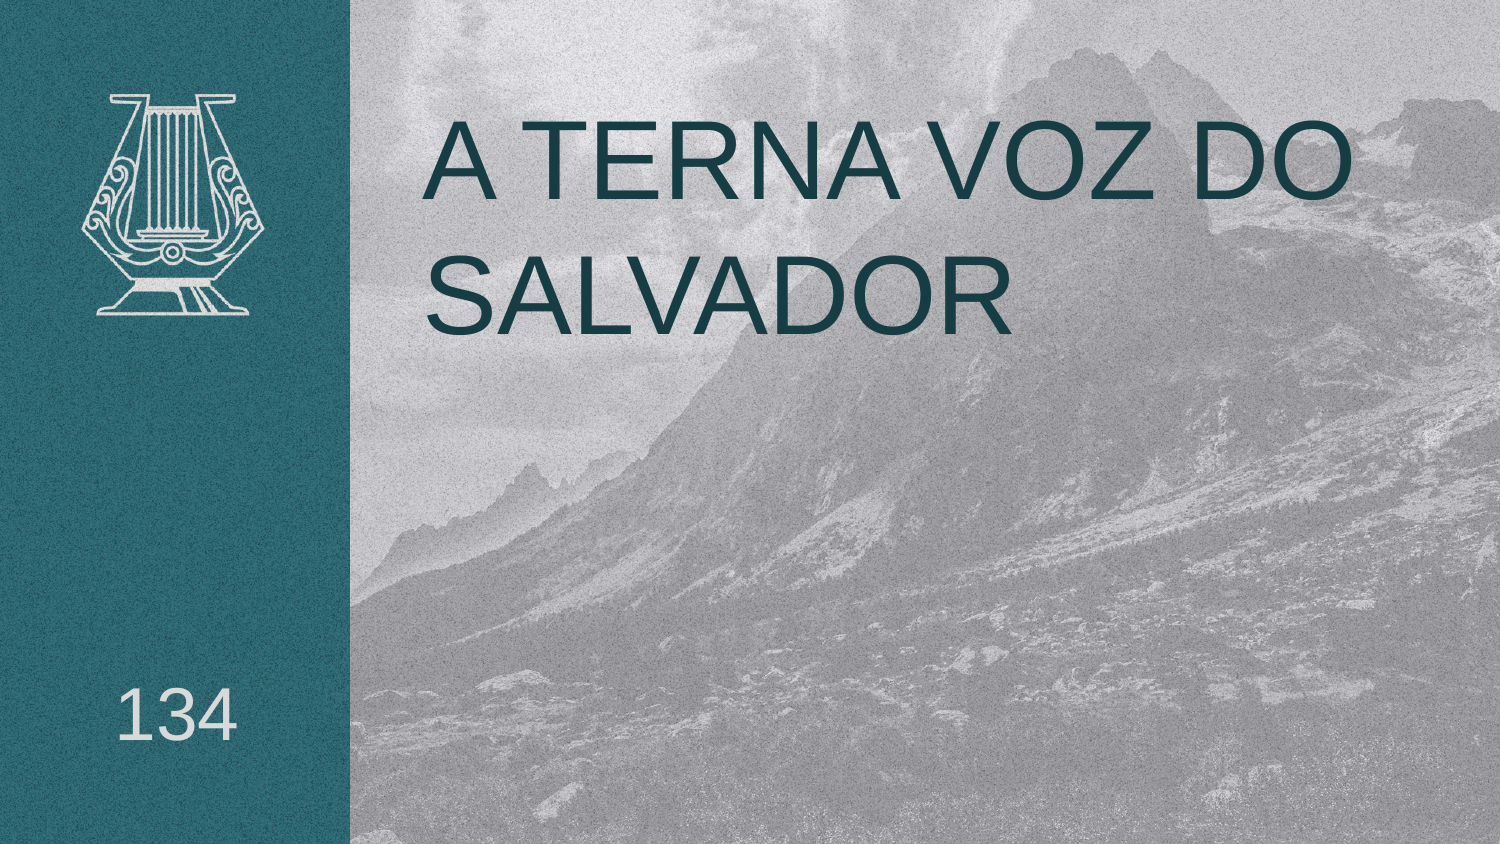

# A TERNA VOZ DO SALVADOR
134